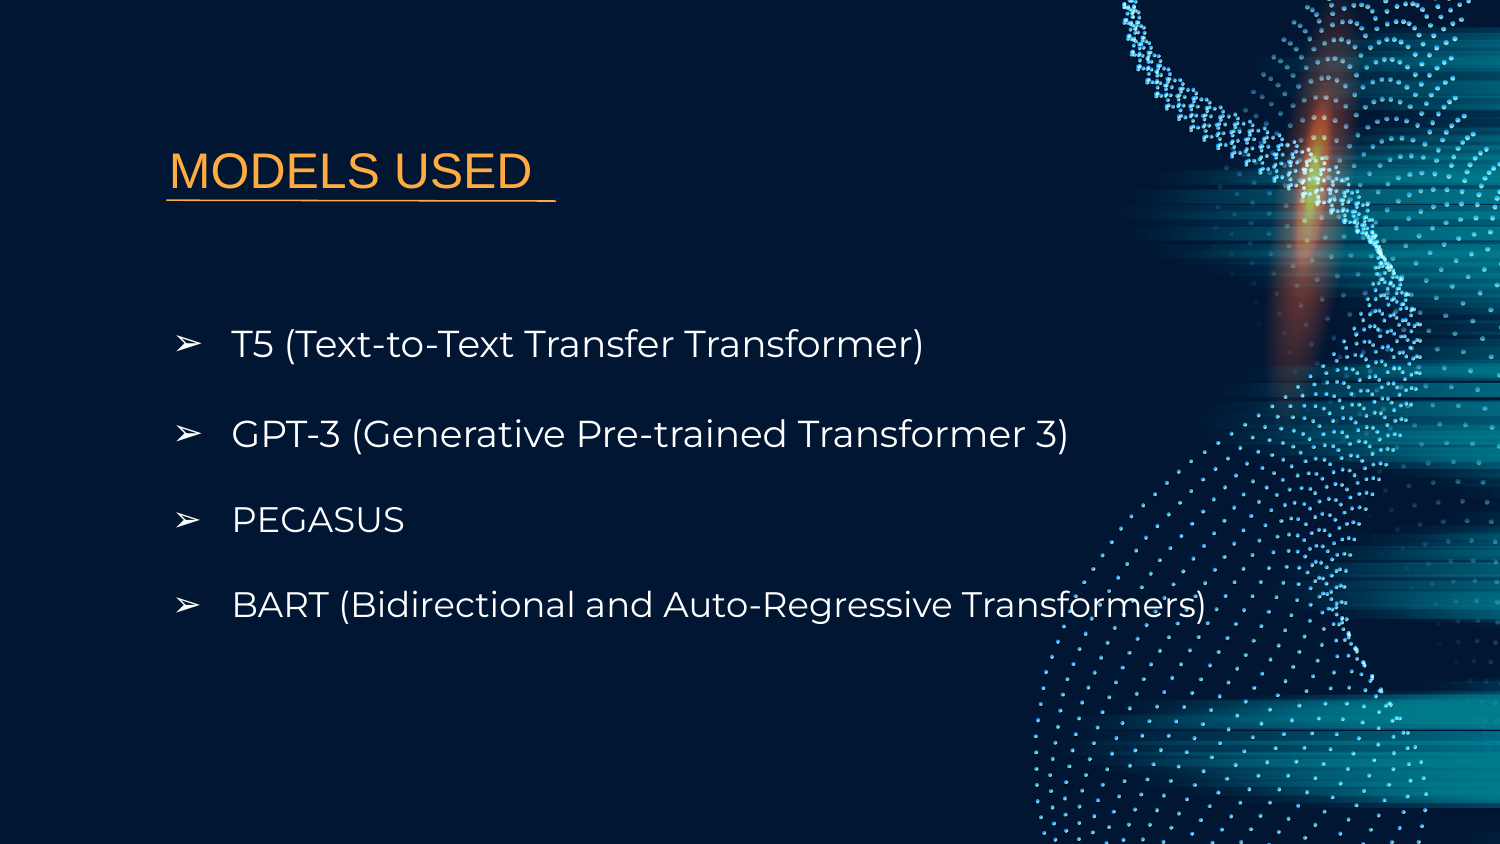

# MODELS USED
T5 (Text-to-Text Transfer Transformer)
GPT-3 (Generative Pre-trained Transformer 3)
PEGASUS
BART (Bidirectional and Auto-Regressive Transformers)